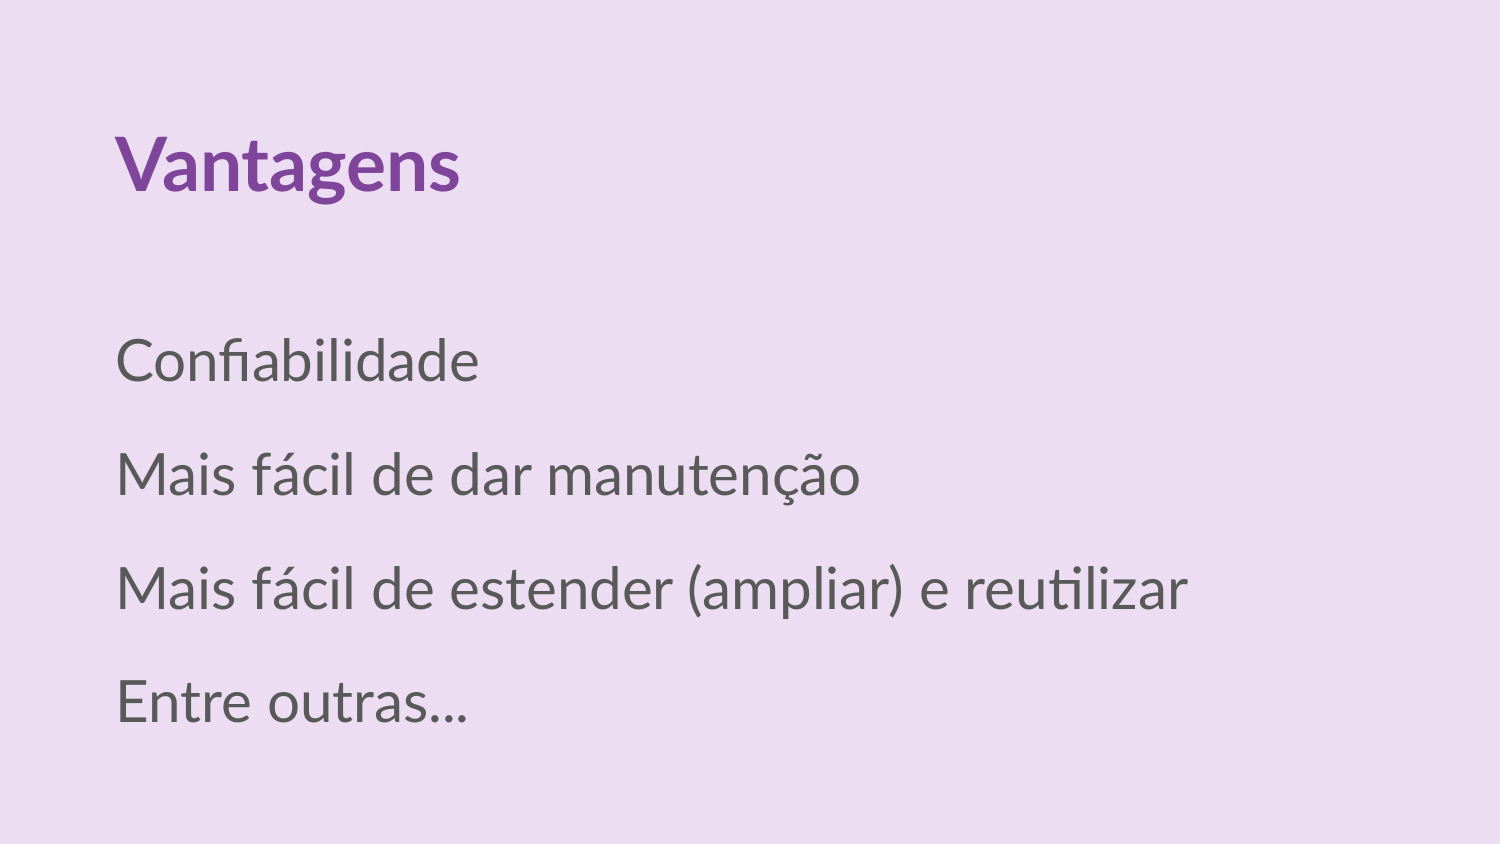

Vantagens

Confiabilidade
Mais fácil de dar manutenção
Mais fácil de estender (ampliar) e reutilizar
Entre outras...